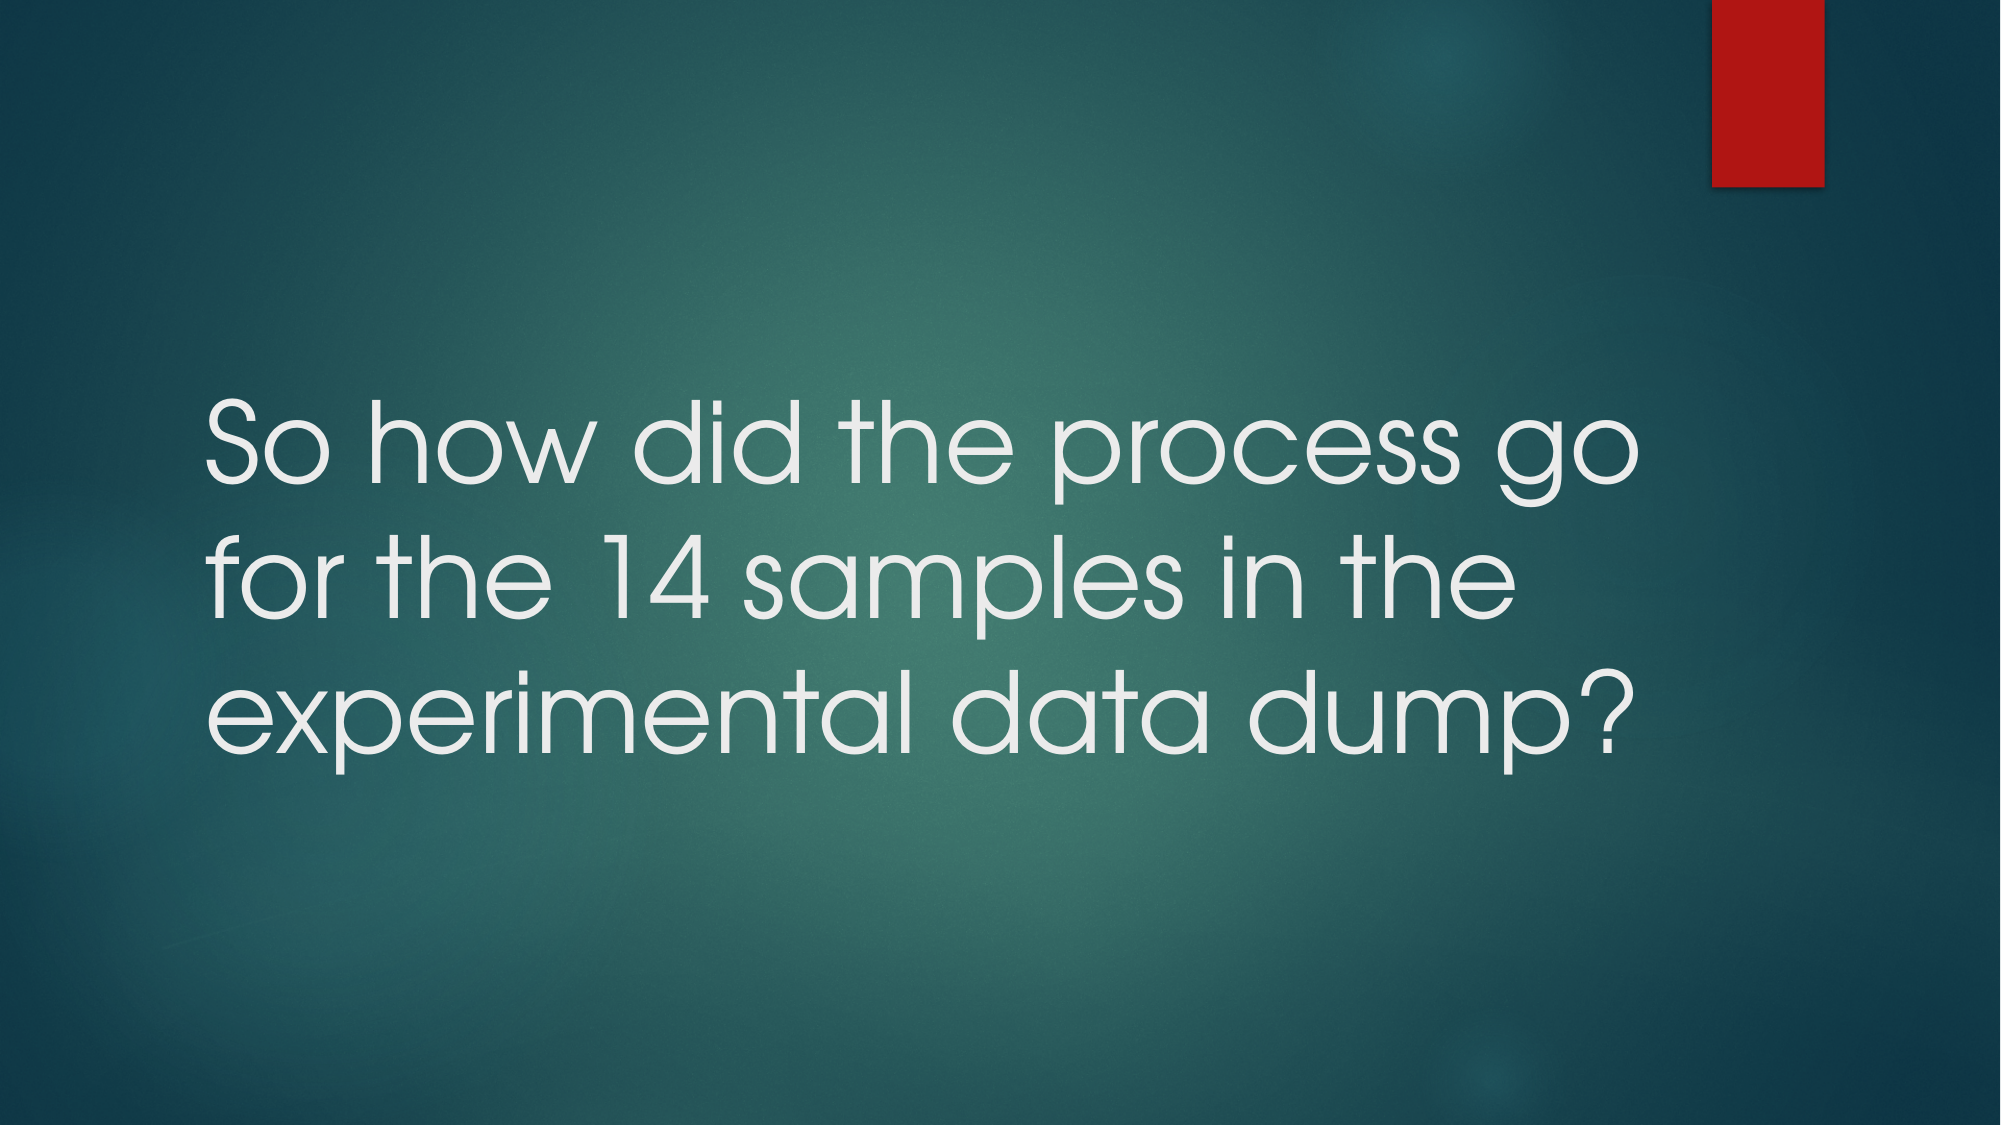

# So how did the process go for the 14 samples in the experimental data dump?